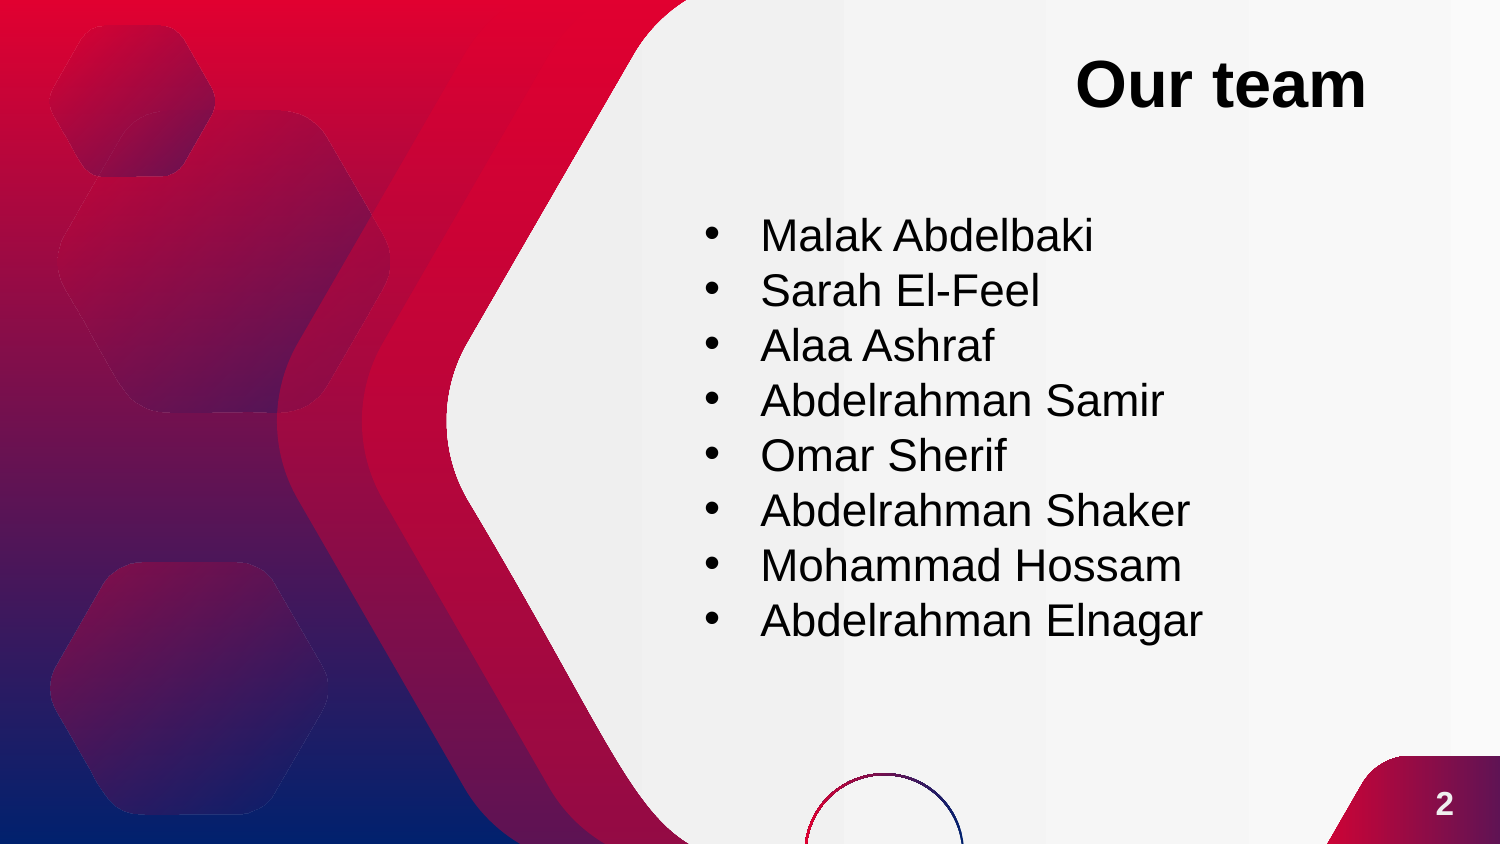

# Our team
Malak Abdelbaki
Sarah El-Feel
Alaa Ashraf
Abdelrahman Samir
Omar Sherif
Abdelrahman Shaker
Mohammad Hossam
Abdelrahman Elnagar
2